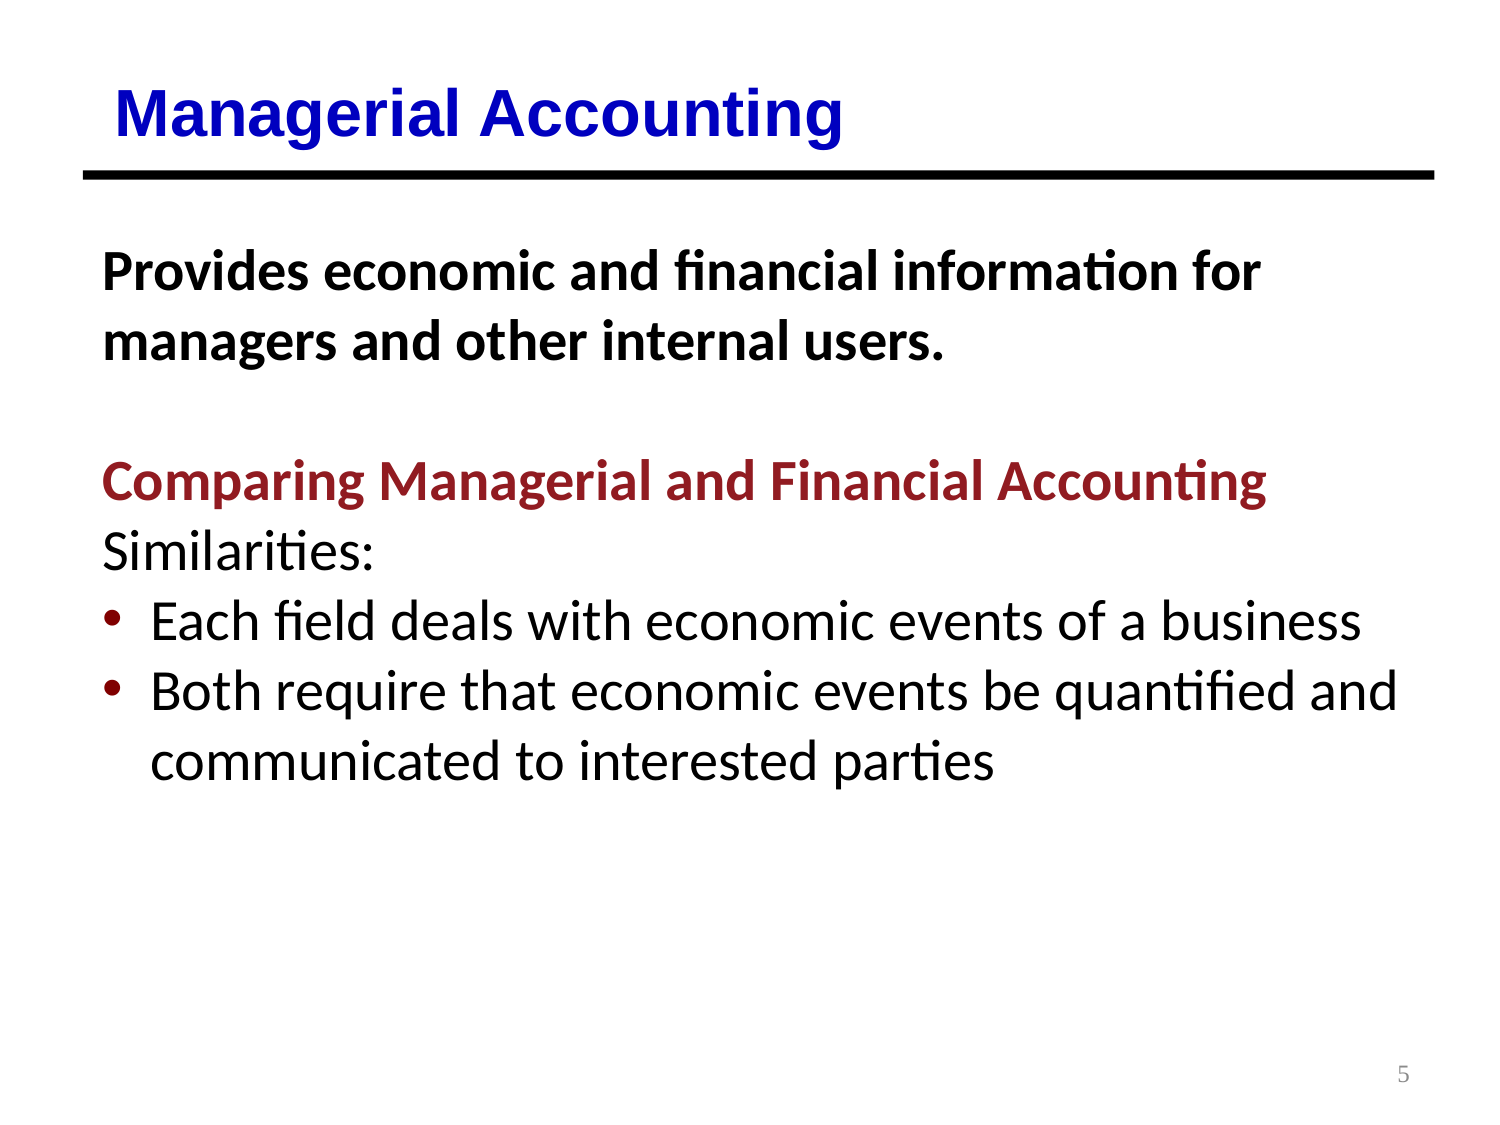

Managerial Accounting

Provides economic and financial information for managers and other internal users.

Comparing Managerial and Financial Accounting
Similarities:
Each field deals with economic events of a business
Both require that economic events be quantified and communicated to interested parties
5